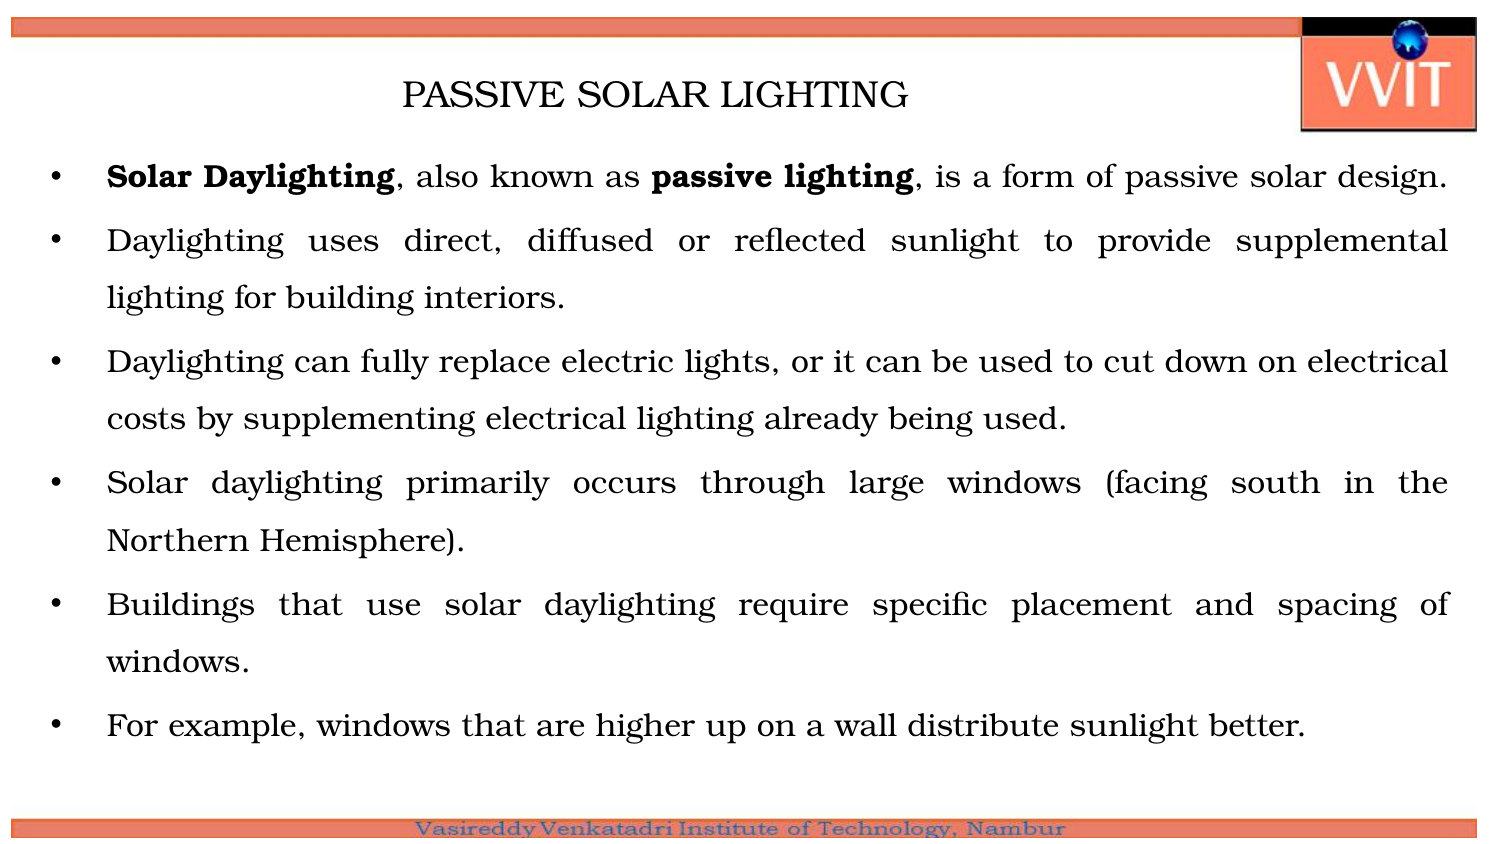

# PASSIVE SOLAR LIGHTING
Solar Daylighting, also known as passive lighting, is a form of passive solar design.
Daylighting uses direct, diffused or reflected sunlight to provide supplemental lighting for building interiors.
Daylighting can fully replace electric lights, or it can be used to cut down on electrical costs by supplementing electrical lighting already being used.
Solar daylighting primarily occurs through large windows (facing south in the Northern Hemisphere).
Buildings that use solar daylighting require specific placement and spacing of windows.
For example, windows that are higher up on a wall distribute sunlight better.